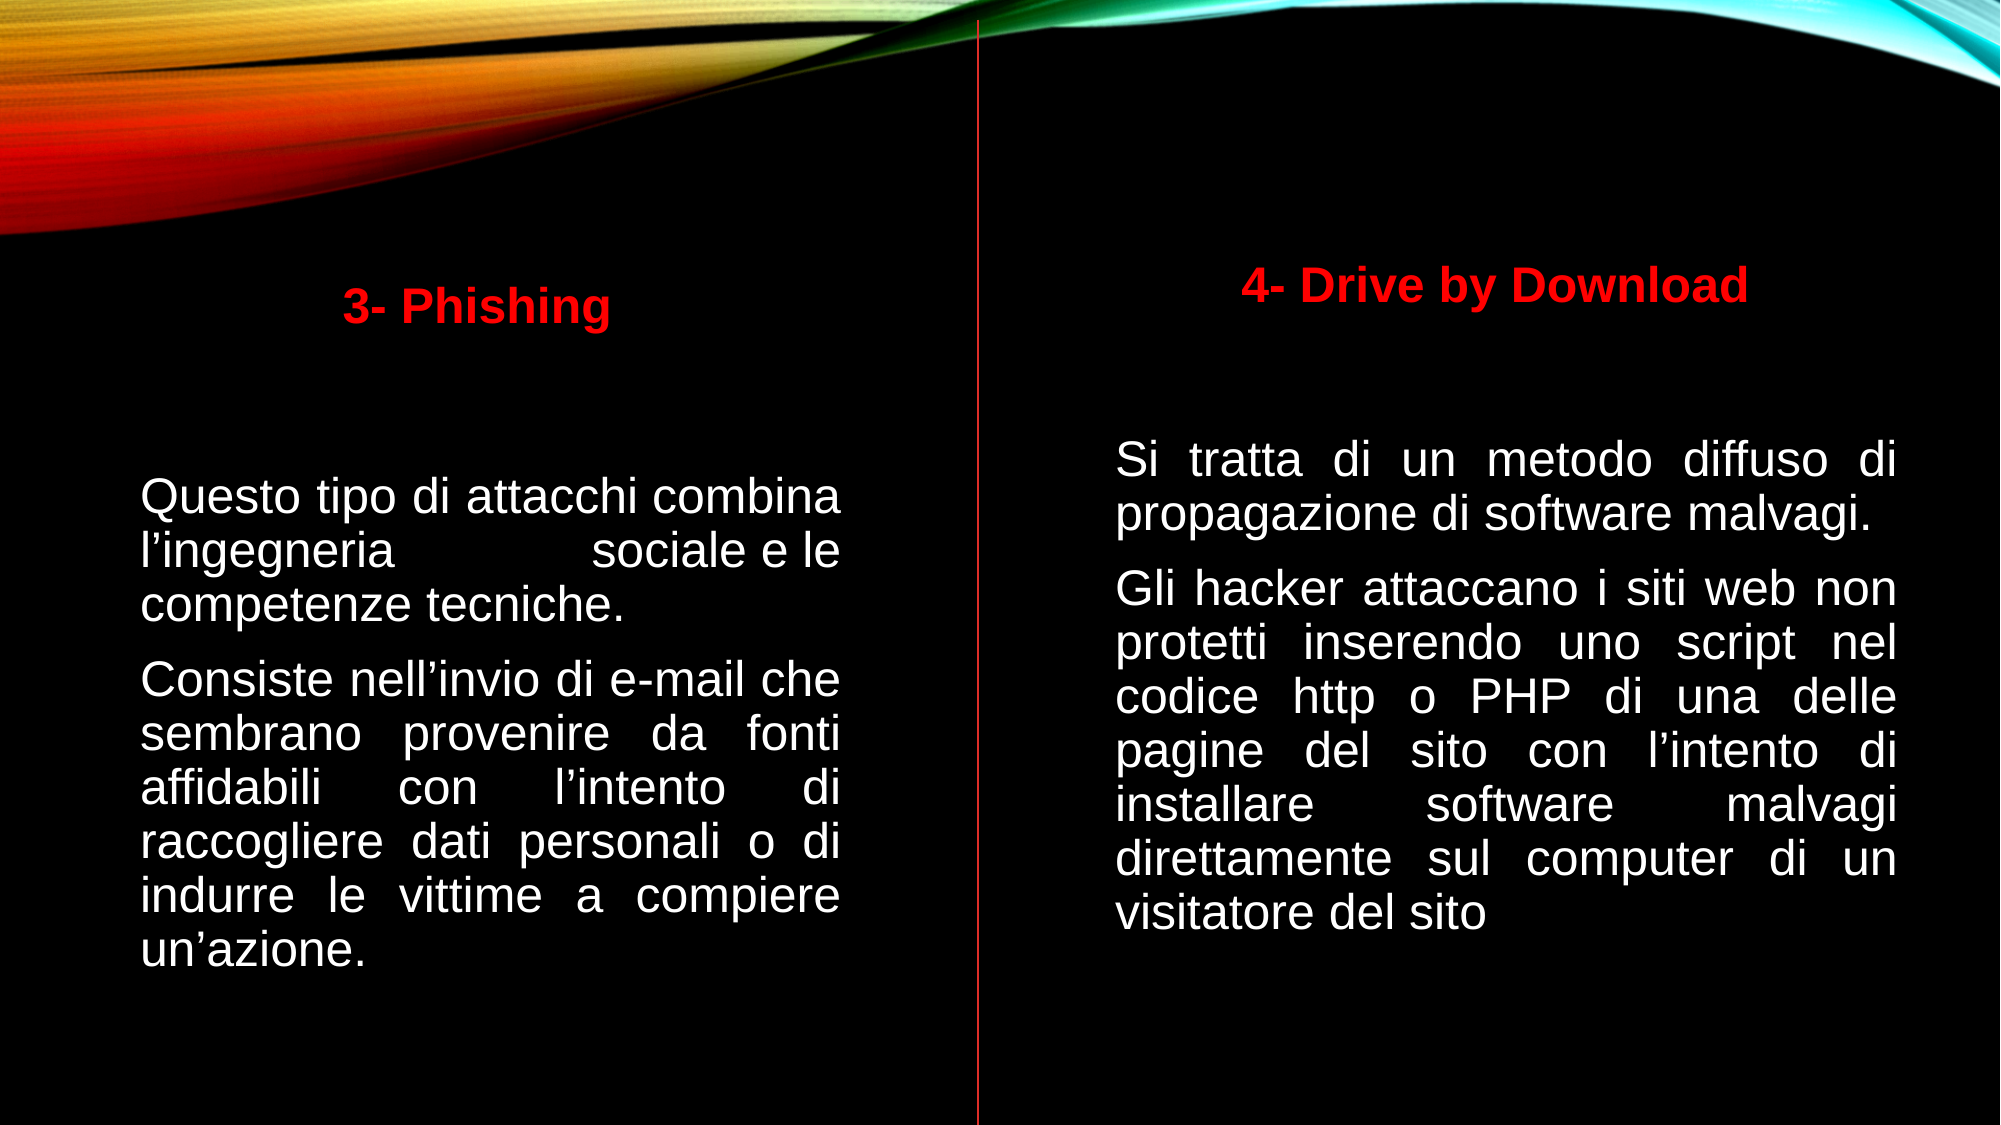

4- Drive by Download
3- Phishing
Si tratta di un metodo diffuso di propagazione di software malvagi.
Gli hacker attaccano i siti web non protetti inserendo uno script nel codice http o PHP di una delle pagine del sito con l’intento di installare software malvagi direttamente sul computer di un visitatore del sito
Questo tipo di attacchi combina l’ingegneria sociale e le competenze tecniche.
Consiste nell’invio di e-mail che sembrano provenire da fonti affidabili con l’intento di raccogliere dati personali o di indurre le vittime a compiere un’azione.